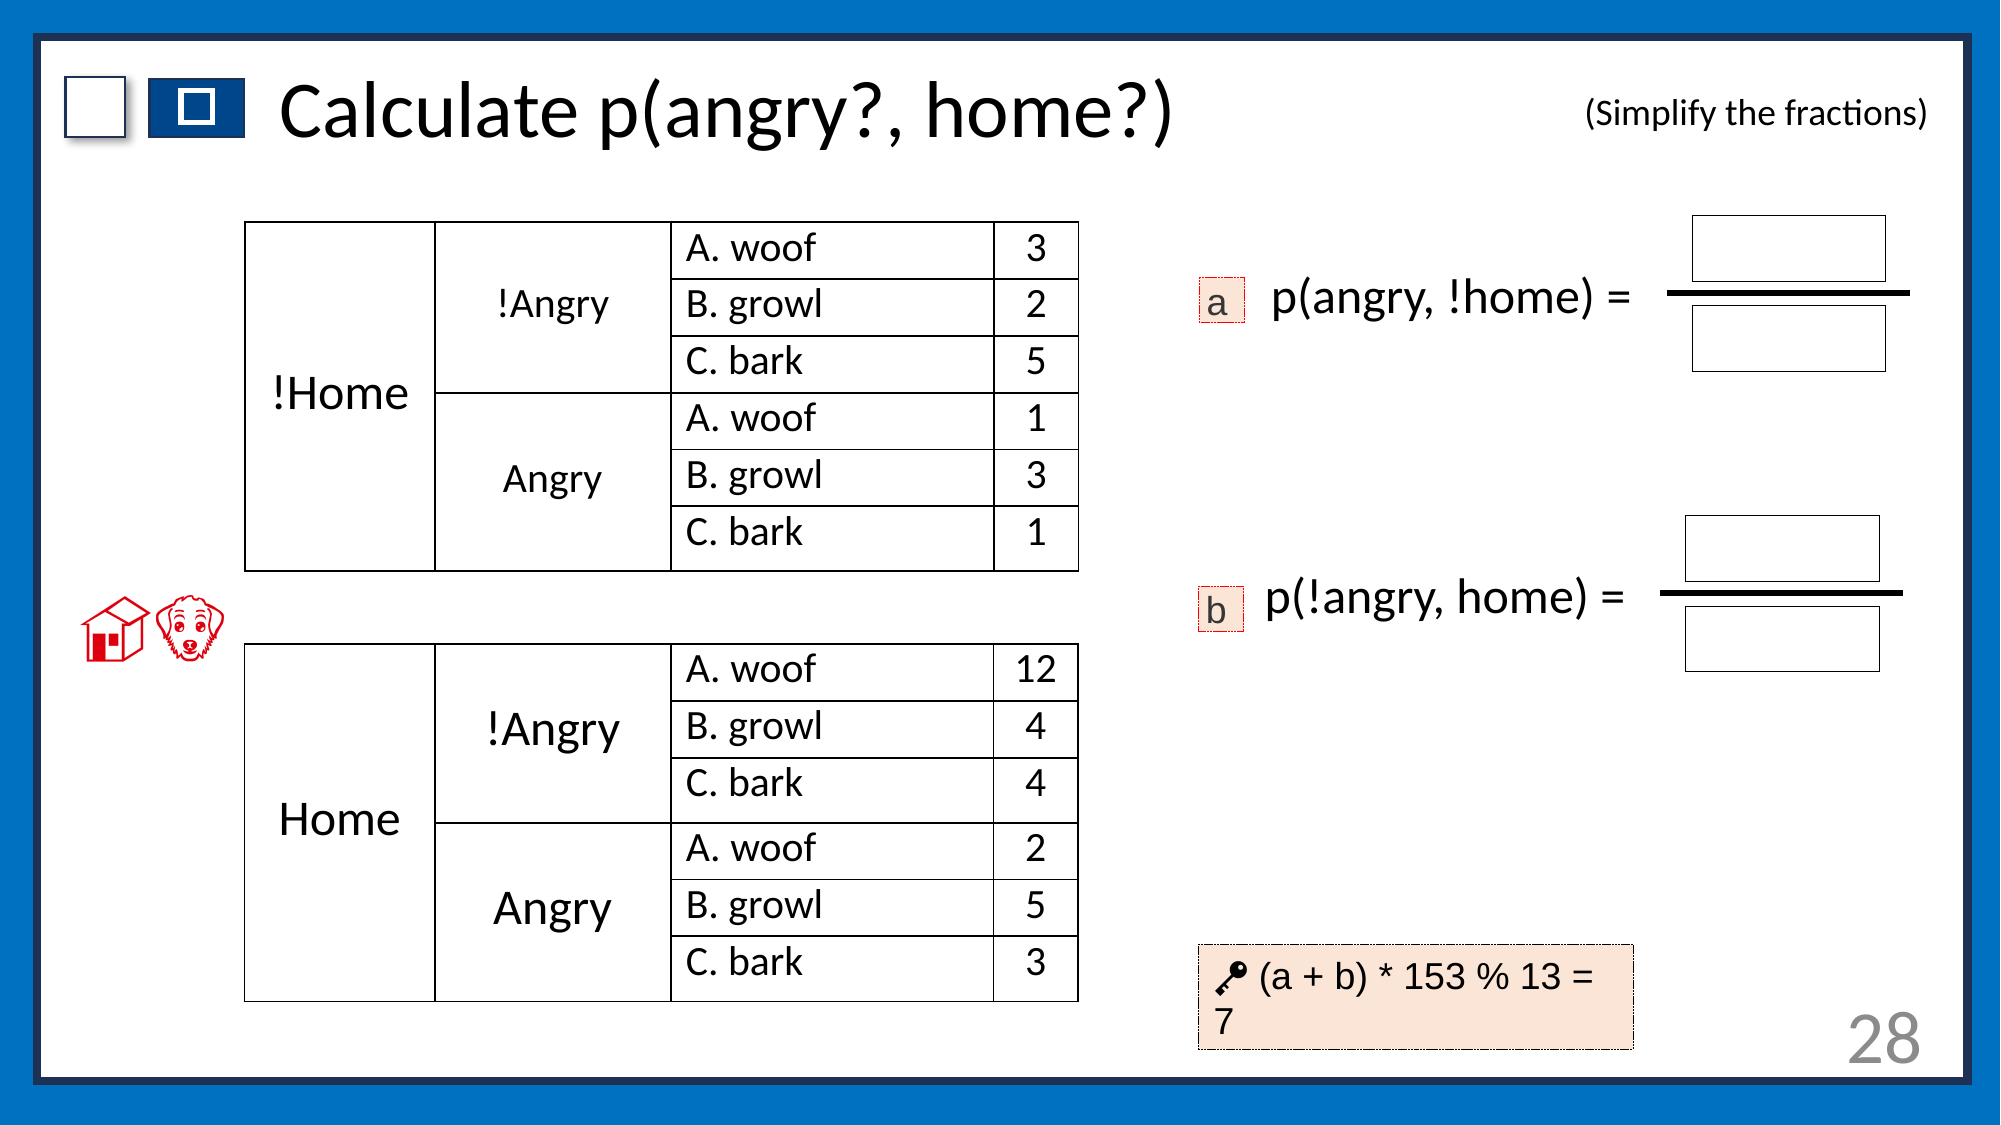

# Calculate p(angry?, home?)
(Simplify the fractions)

p(angry, !home) =
| !Home | !Angry | A. woof | 3 |
| --- | --- | --- | --- |
|  |  | B. growl | 2 |
|  |  | C. bark | 5 |
|  | Angry | A. woof | 1 |
|  |  | B. growl | 3 |
|  |  | C. bark | 1 |
a
b

p(!angry, home) =
🏠🐶
| Home | !Angry | A. woof | 12 |
| --- | --- | --- | --- |
|  |  | B. growl | 4 |
|  |  | C. bark | 4 |
|  | Angry | A. woof | 2 |
|  |  | B. growl | 5 |
|  |  | C. bark | 3 |
🔑 (a + b) * 153 % 13 = 7
28